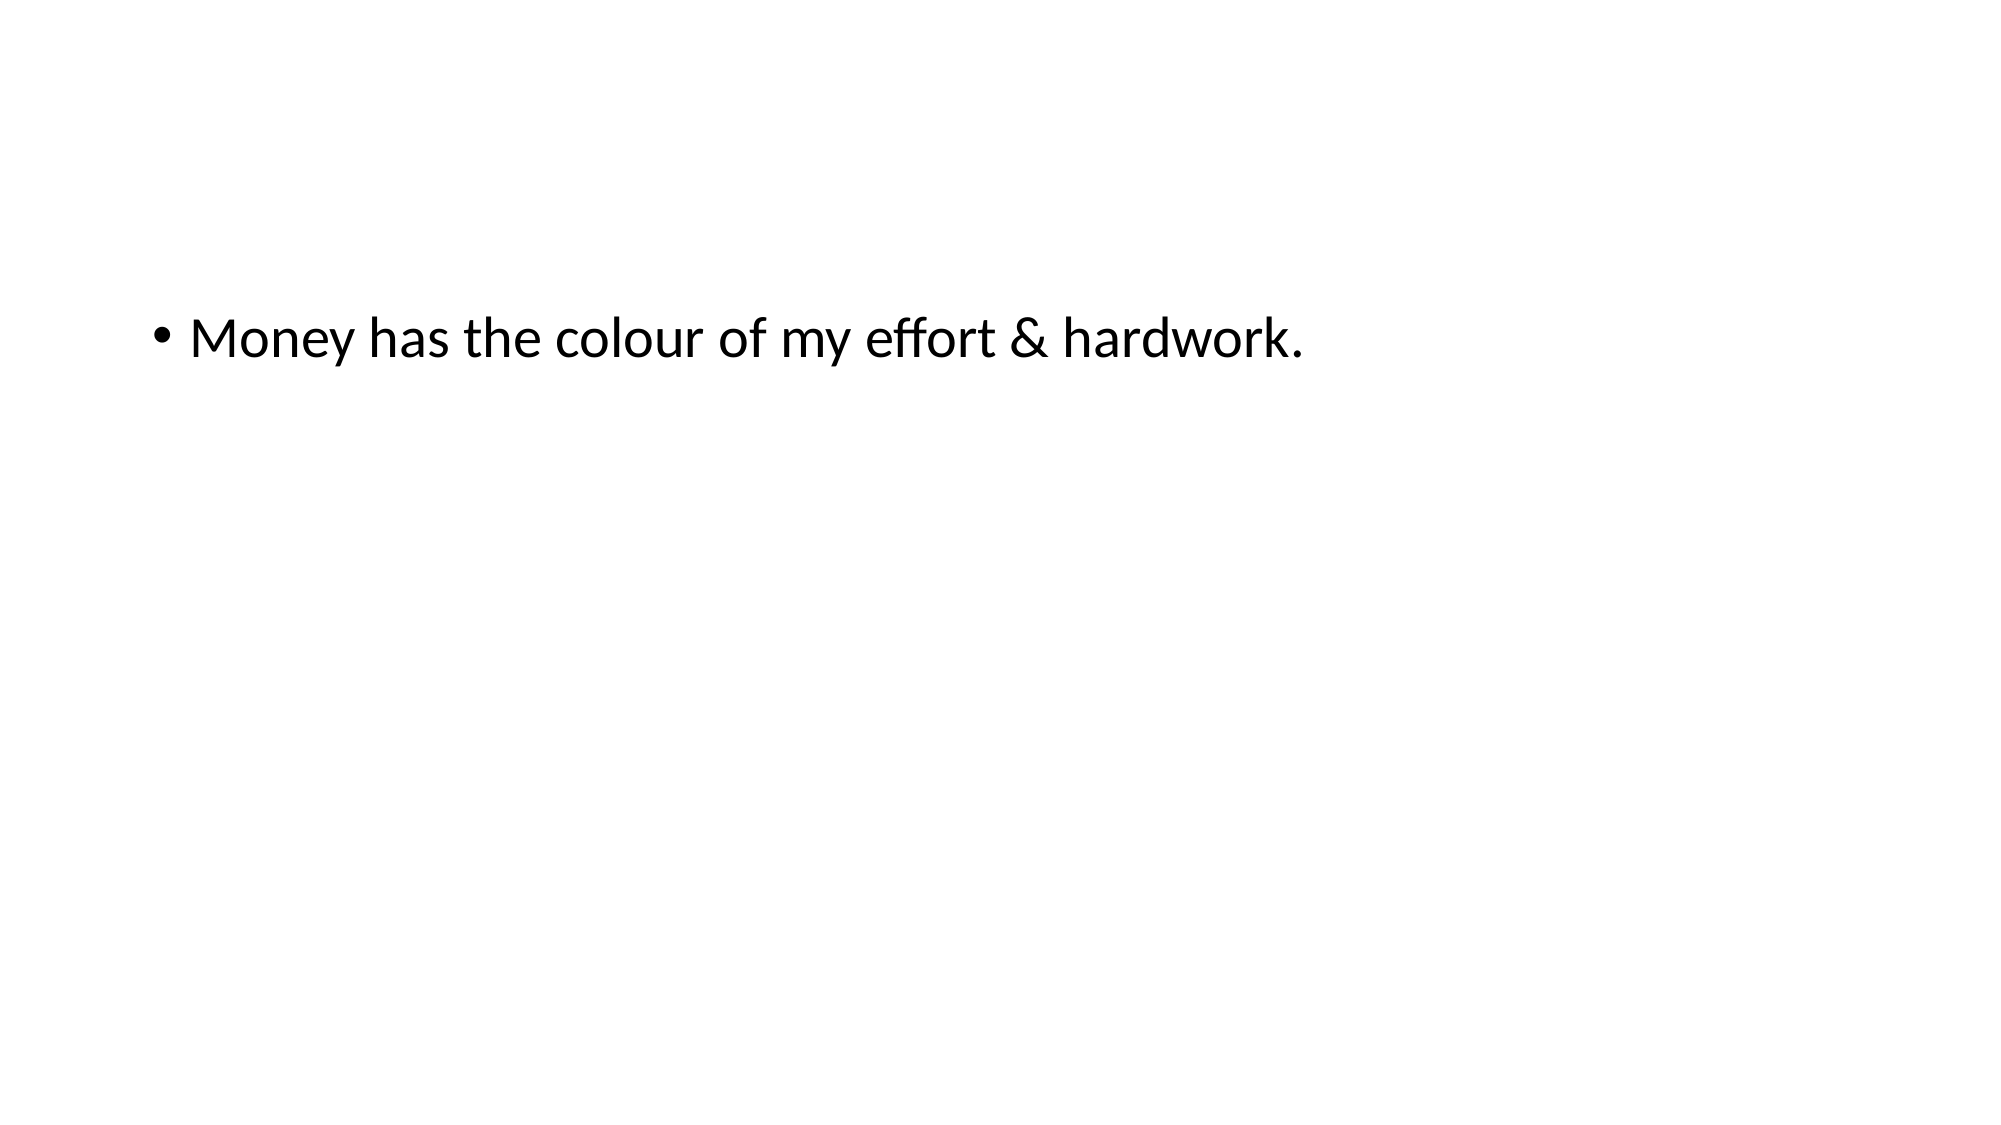

#
Money has the colour of my effort & hardwork.